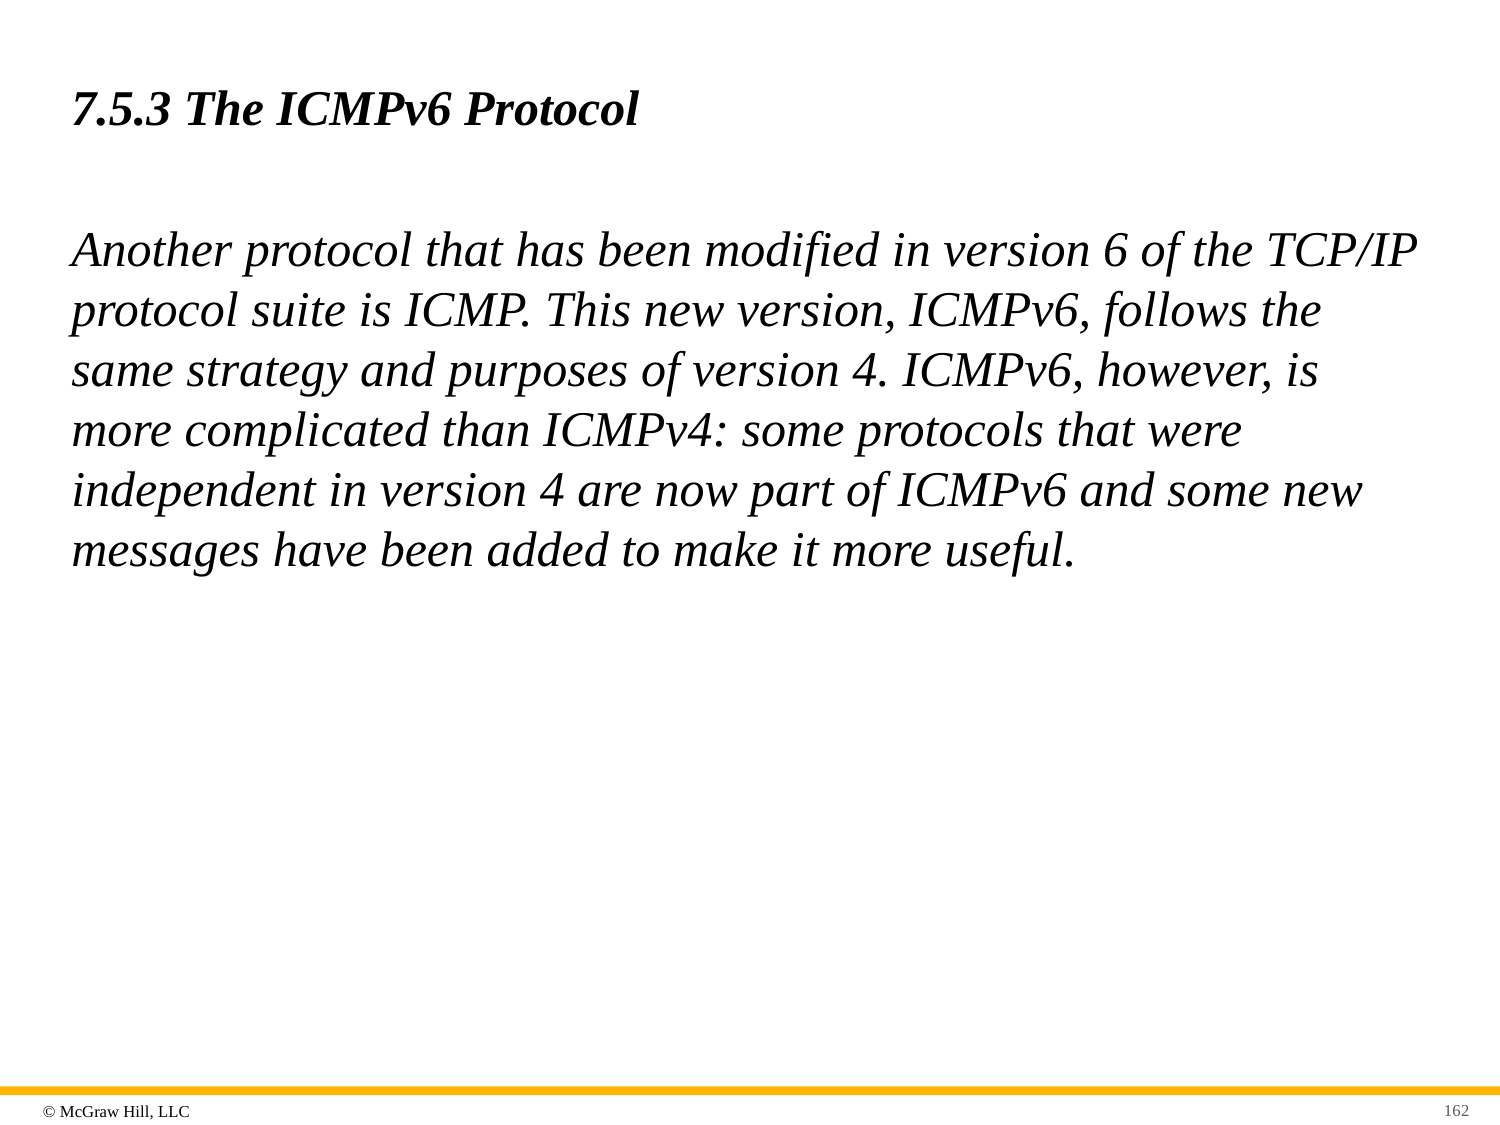

# 7.5.3 The ICMPv6 Protocol
Another protocol that has been modified in version 6 of the TCP/IP protocol suite is ICMP. This new version, ICMPv6, follows the same strategy and purposes of version 4. ICMPv6, however, is more complicated than ICMPv4: some protocols that were independent in version 4 are now part of ICMPv6 and some new messages have been added to make it more useful.
162